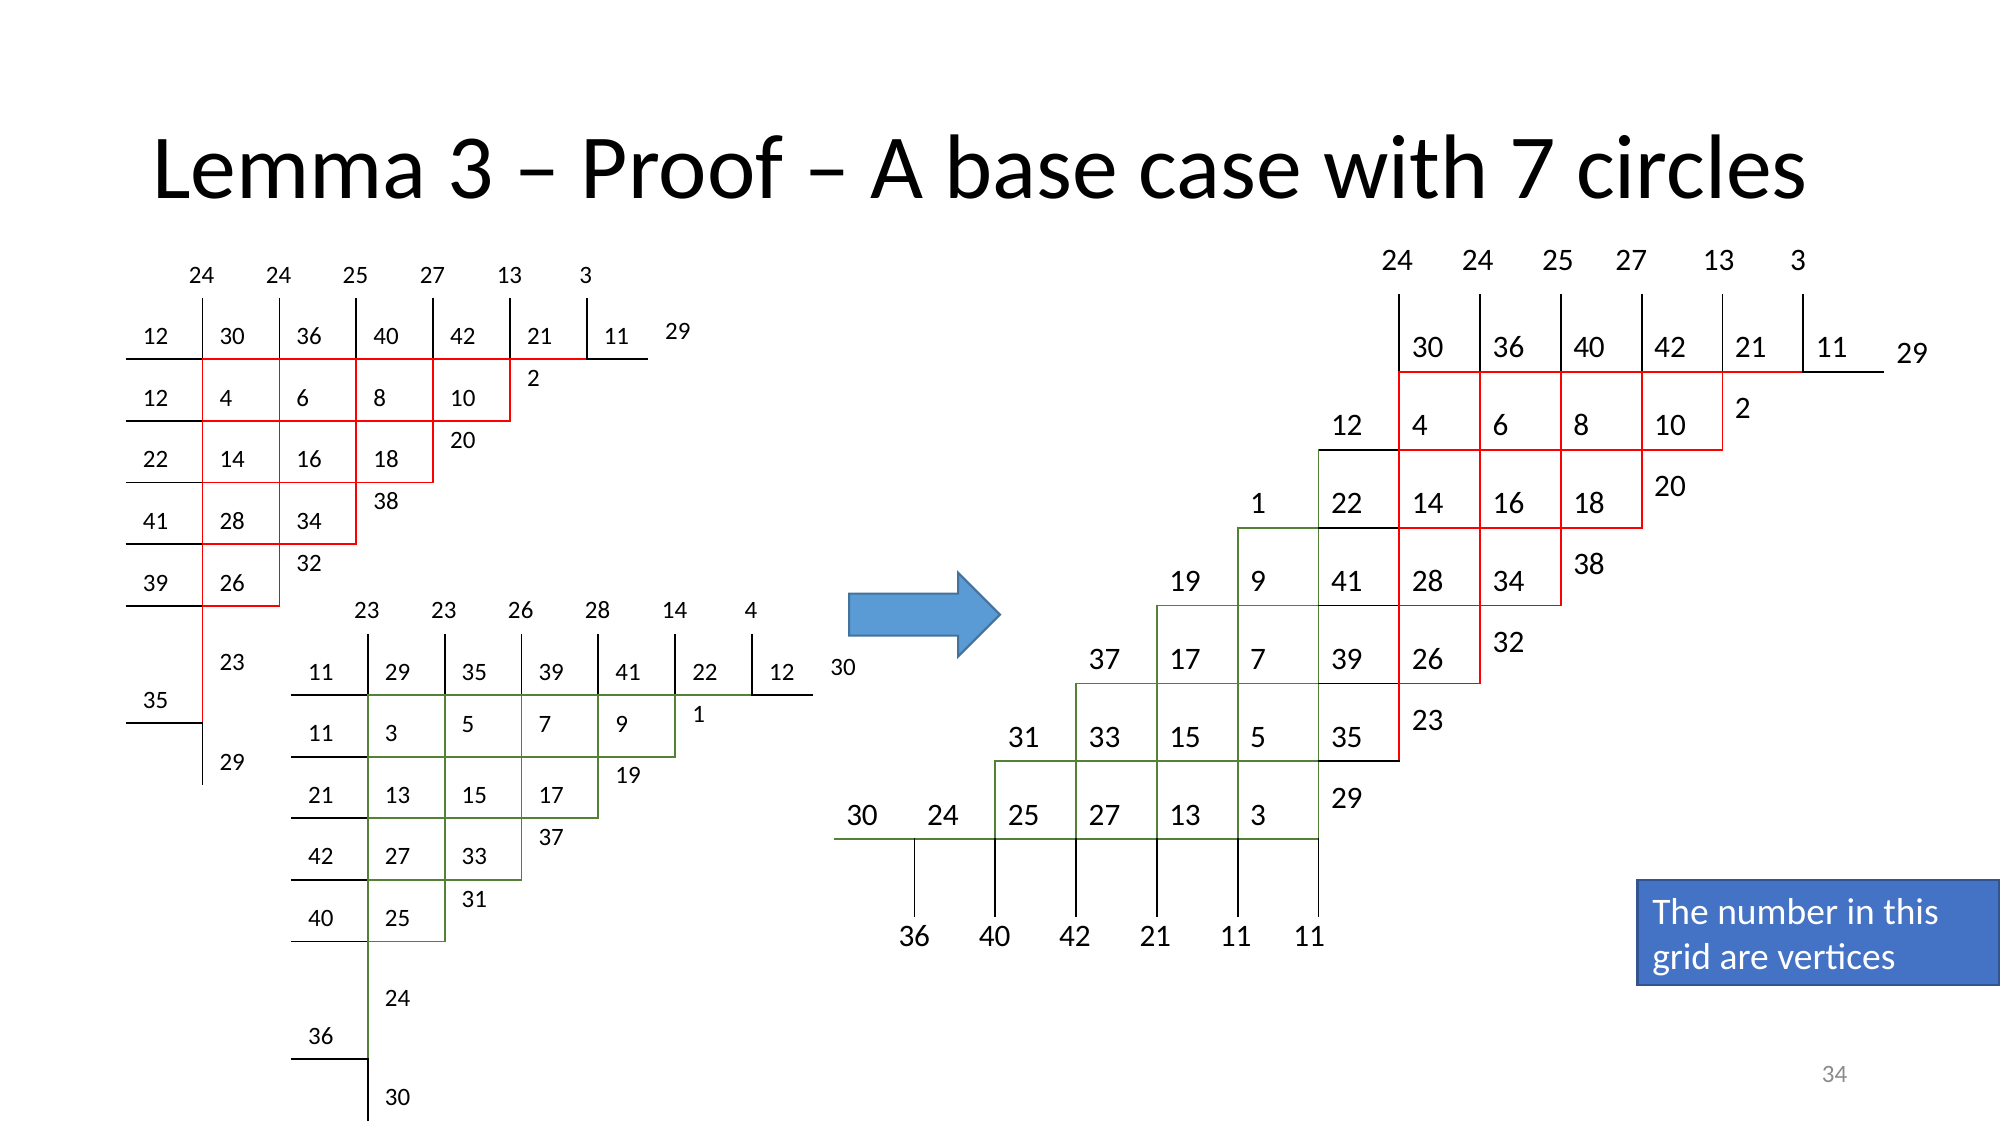

# Lemma 3 – Proof – A base case with 7 circles
| 24 24 25 27 13 3 |  |  |  |  |  |  | 29 |
| --- | --- | --- | --- | --- | --- | --- | --- |
| 12 | 30 | 36 | 40 | 42 | 21 | 11 |  |
| 12 | 4 | 6 | 8 | 10 | 2 |  |  |
| 22 | 14 | 16 | 18 | 20 |  |  |  |
| 41 | 28 | 34 | 38 |  |  |  |  |
| 39 | 26 | 32 |  |  |  |  |  |
| 35 | 23 |  |  |  |  |  |  |
|  | 29 |  |  |  |  |  |  |
| 24 24 25 27 13 3 |  |  |  |  |  |  |  |  |  |  |  |  |  | 29 |
| --- | --- | --- | --- | --- | --- | --- | --- | --- | --- | --- | --- | --- | --- | --- |
|  |  |  |  |  |  |  |  | 30 | 36 | 40 | 42 | 21 | 11 |  |
|  |  |  |  |  |  |  | 12 | 4 | 6 | 8 | 10 | 2 |  |  |
|  |  |  |  |  |  | 1 | 22 | 14 | 16 | 18 | 20 |  |  |  |
|  |  |  |  |  | 19 | 9 | 41 | 28 | 34 | 38 |  |  |  |  |
|  |  |  |  | 37 | 17 | 7 | 39 | 26 | 32 |  |  |  |  |  |
|  |  |  | 31 | 33 | 15 | 5 | 35 | 23 |  |  |  |  |  |  |
|  | 30 | 24 | 25 | 27 | 13 | 3 | 29 |  |  |  |  |  |  |  |
|  |  |  |  |  |  |  |  |  |  |  |  |  |  |  |
| 36 40 42 21 11 11 |  |  |  |  |  |  |  |  |  |  |  |  |  |  |
| 23 23 26 28 14 4 |  |  |  |  |  |  | 30 |
| --- | --- | --- | --- | --- | --- | --- | --- |
| 11 | 29 | 35 | 39 | 41 | 22 | 12 |  |
| 11 | 3 | 5 | 7 | 9 | 1 |  |  |
| 21 | 13 | 15 | 17 | 19 |  |  |  |
| 42 | 27 | 33 | 37 |  |  |  |  |
| 40 | 25 | 31 |  |  |  |  |  |
| 36 | 24 |  |  |  |  |  |  |
|  | 30 |  |  |  |  |  |  |

The number in this grid are vertices
34